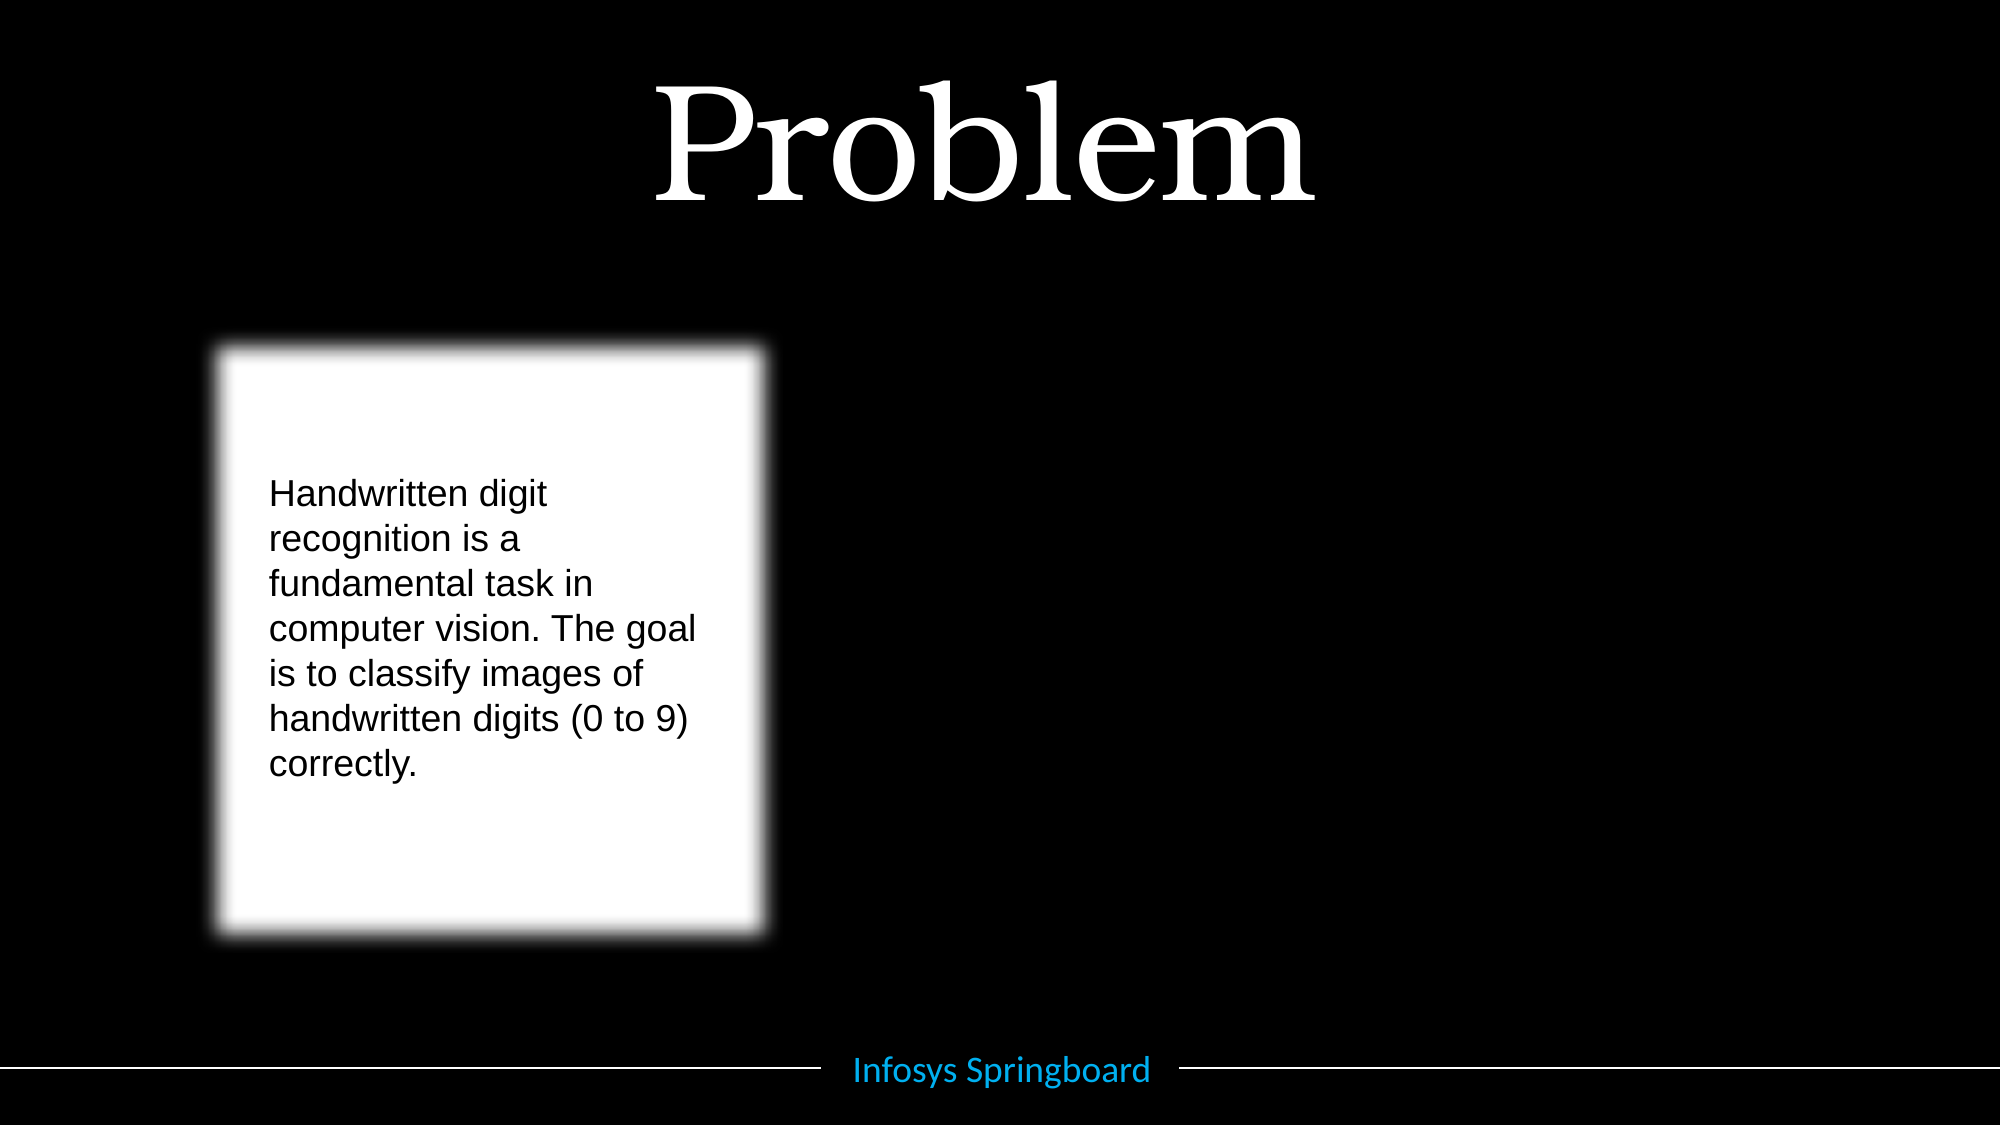

Problem

Handwritten digit recognition is a fundamental task in computer vision. The goal is to classify images of handwritten digits (0 to 9) correctly.

Infosys Springboard